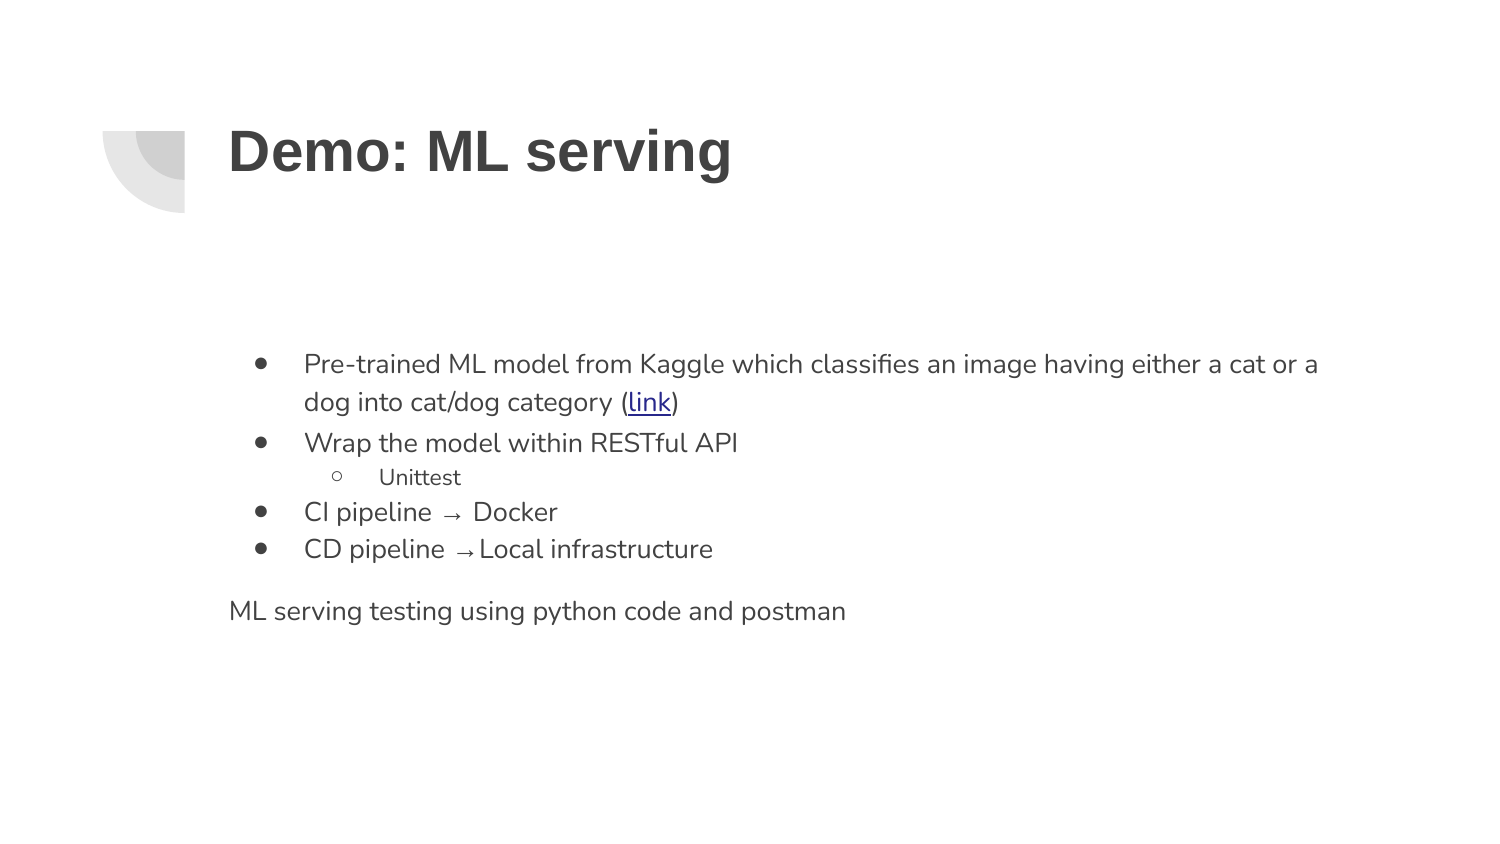

# Demo: ML serving
Pre-trained ML model from Kaggle which classifies an image having either a cat or a dog into cat/dog category (link)
Wrap the model within RESTful API
Unittest
CI pipeline → Docker
CD pipeline →Local infrastructure
ML serving testing using python code and postman